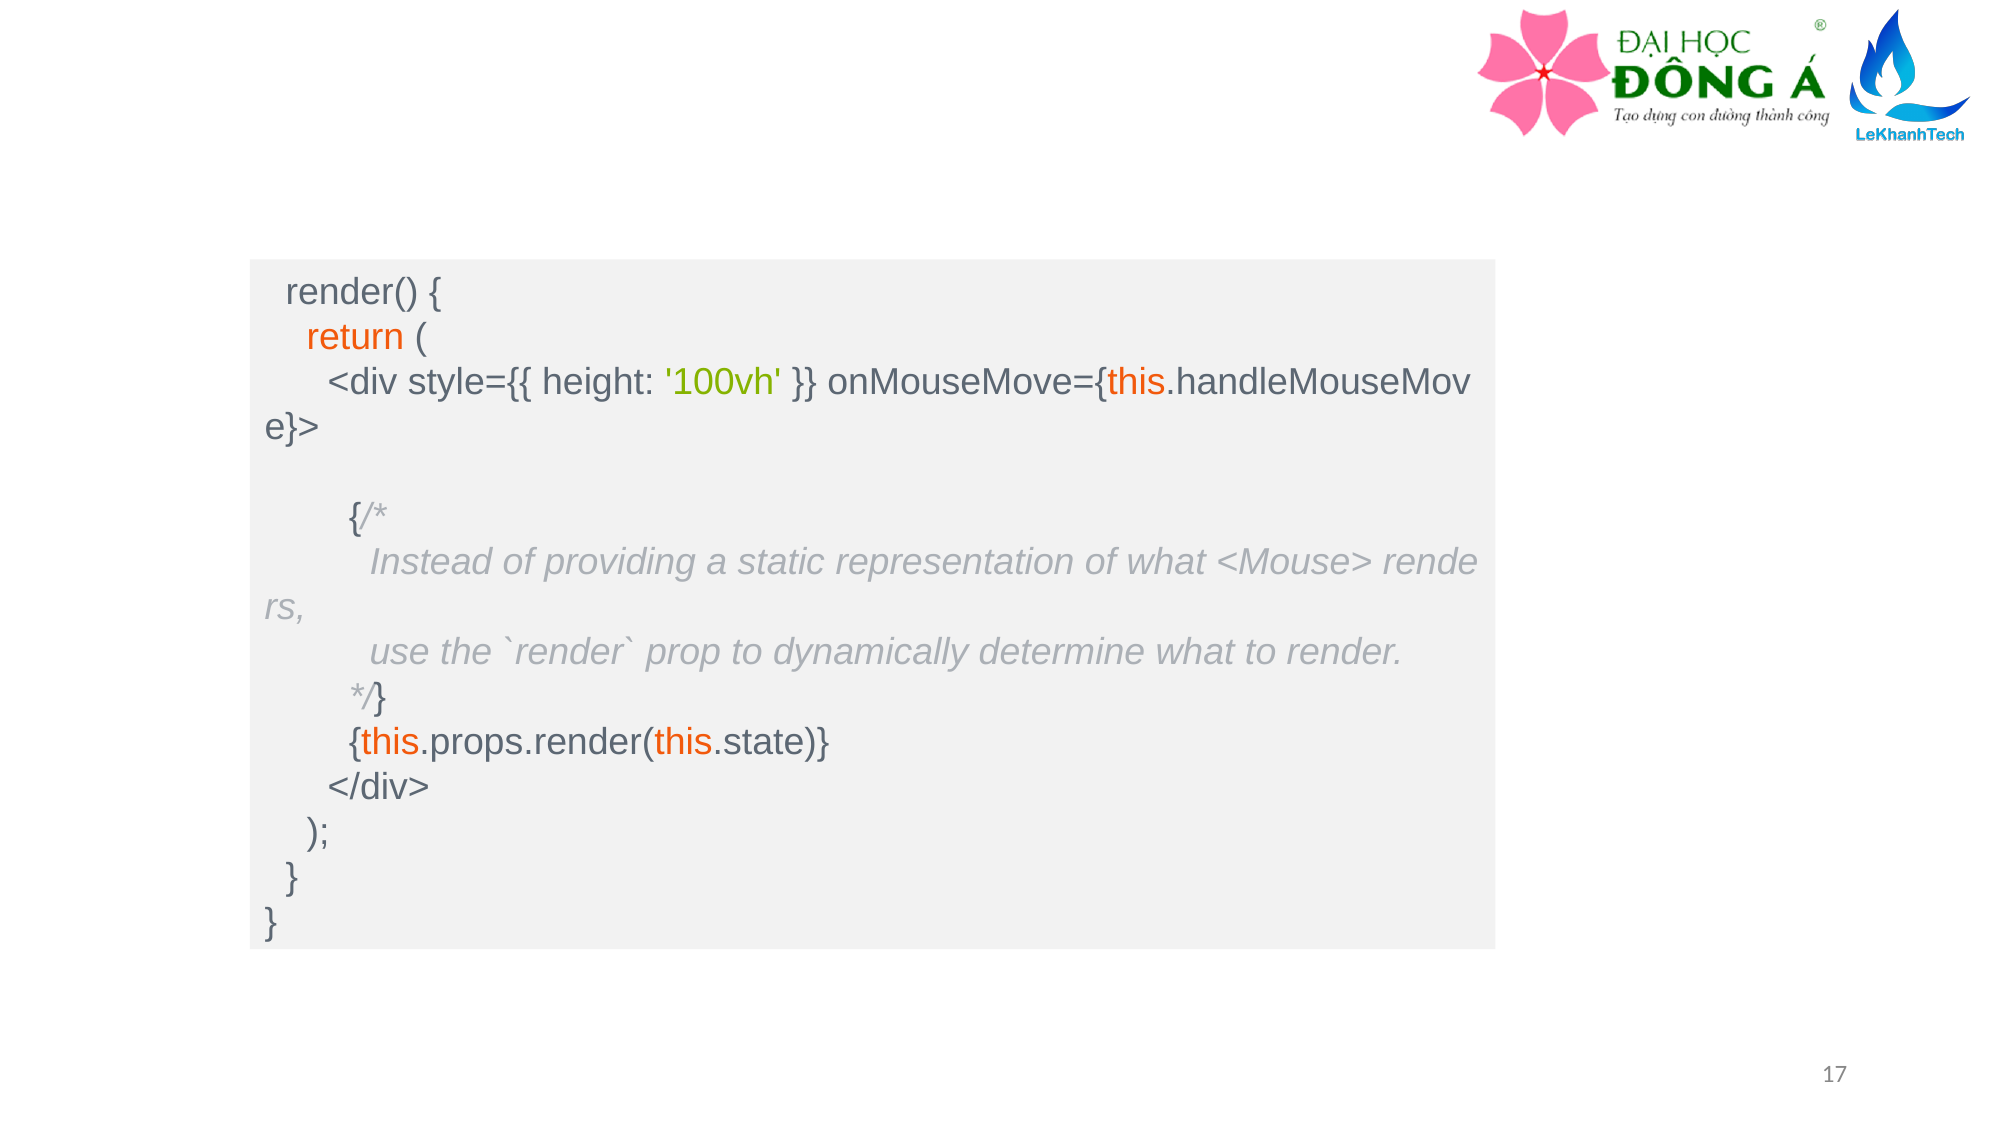

render() {
    return (
      <div style={{ height: '100vh' }} onMouseMove={this.handleMouseMove}>
        {/*
          Instead of providing a static representation of what <Mouse> renders,
          use the `render` prop to dynamically determine what to render.
        */}
        {this.props.render(this.state)}
      </div>
    );
  }
}
17